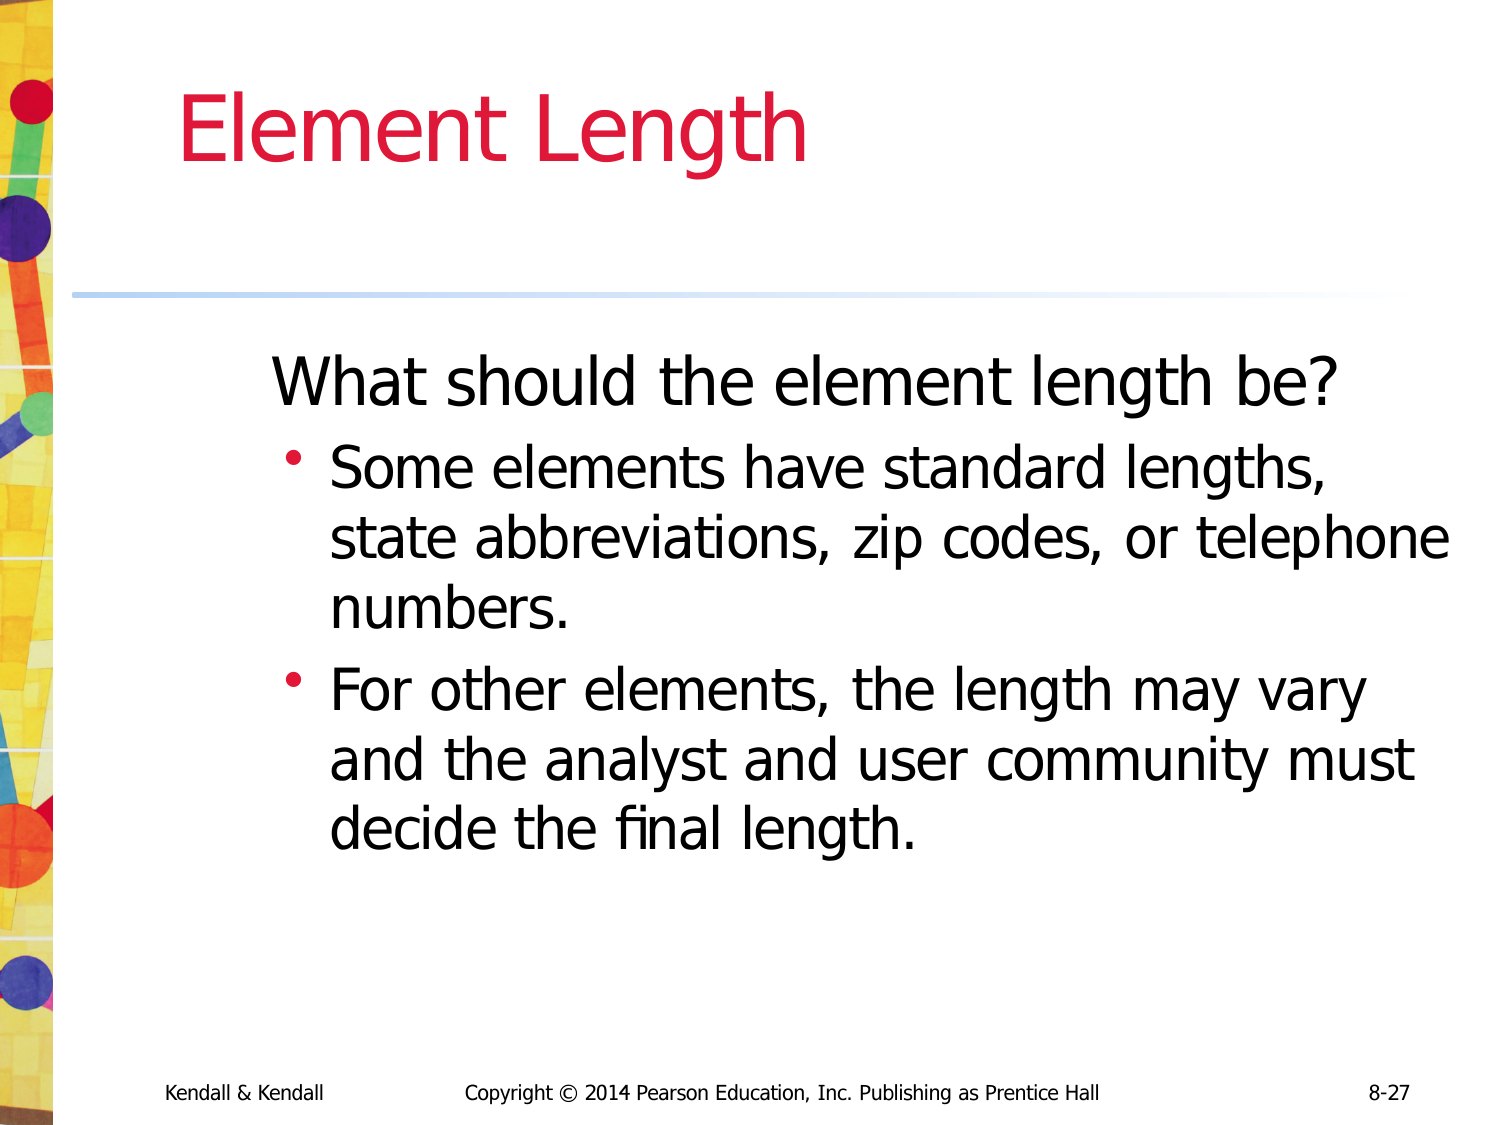

# Element Length
   What should the element length be?
Some elements have standard lengths, state abbreviations, zip codes, or telephone numbers.
For other elements, the length may vary and the analyst and user community must decide the final length.
Kendall & Kendall	Copyright © 2014 Pearson Education, Inc. Publishing as Prentice Hall
8-27